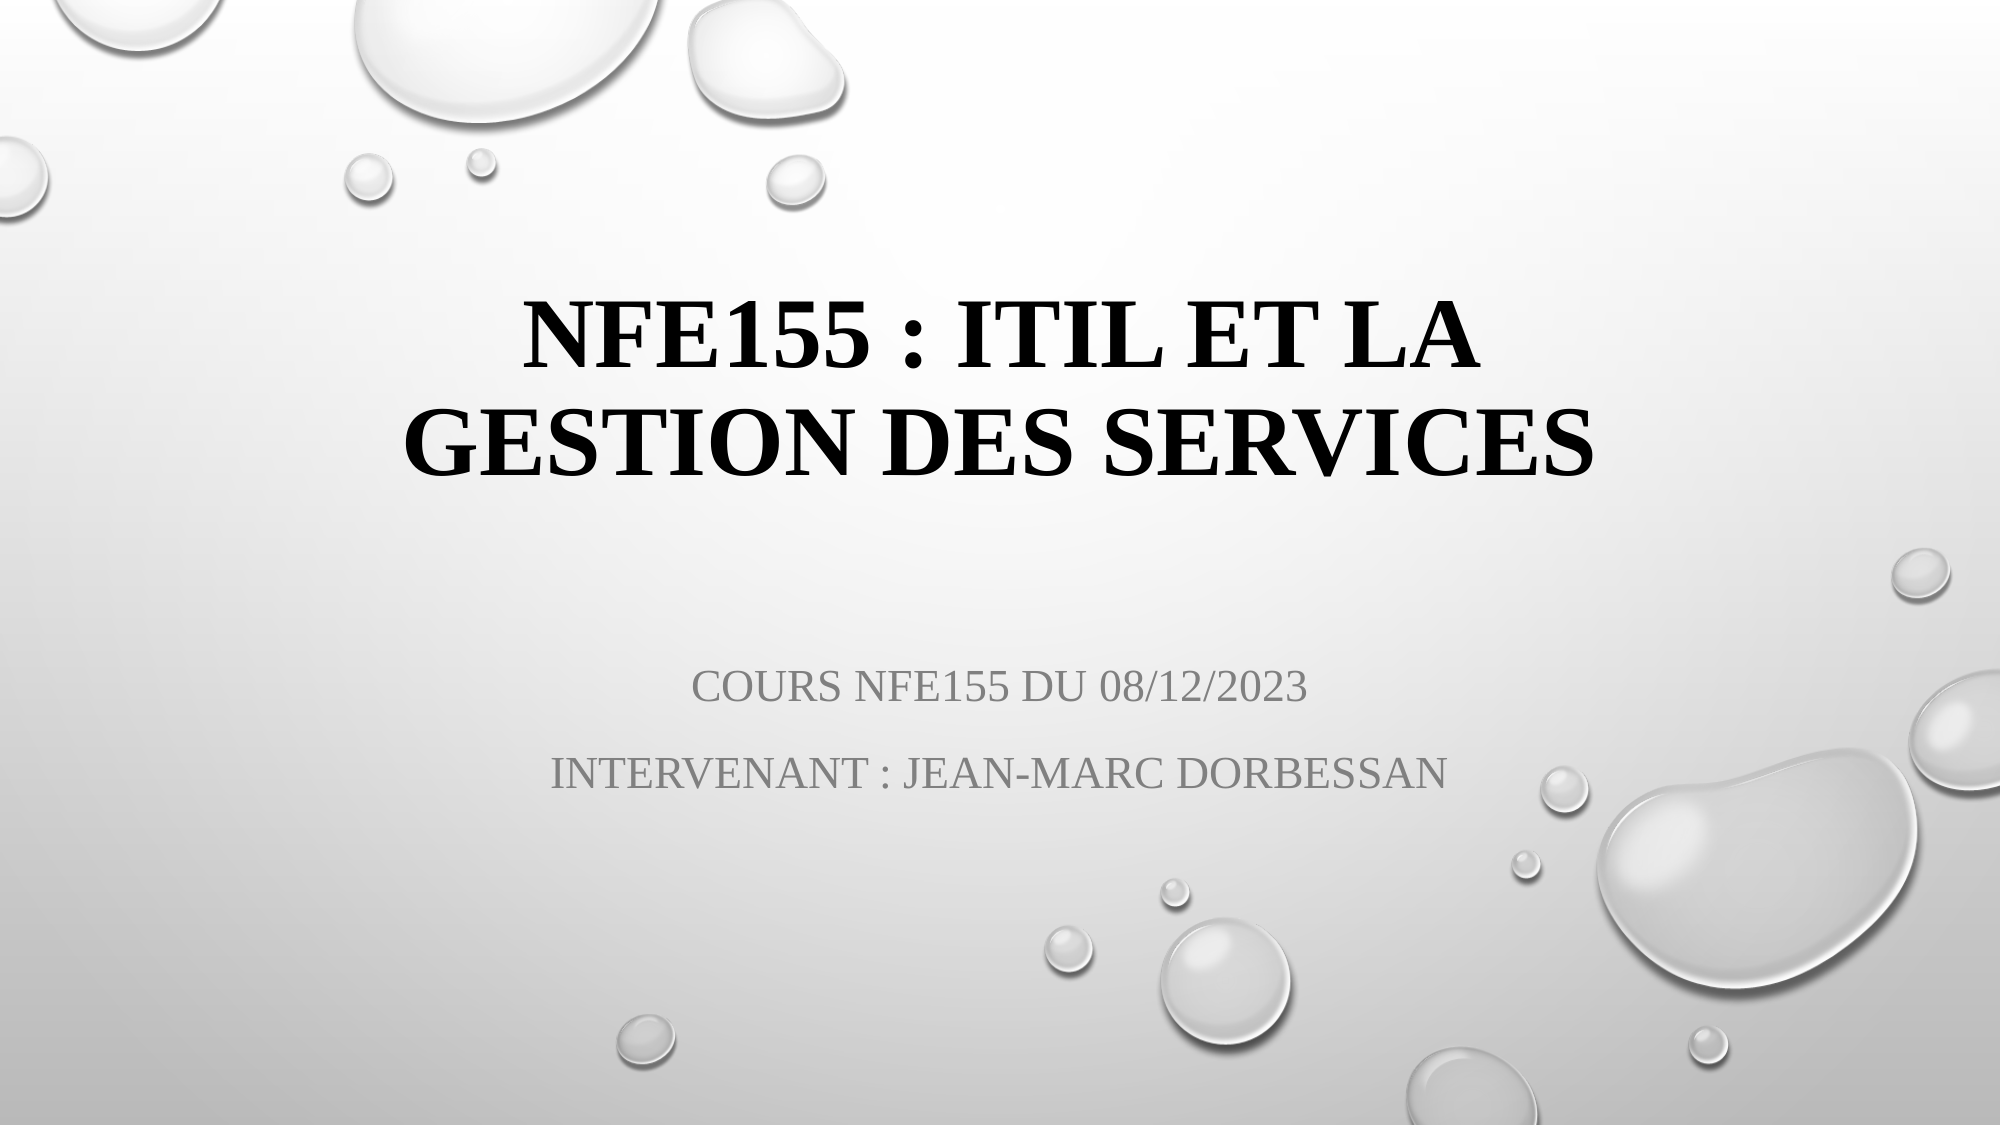

# Nfe155 : itil et la gestion des services
Cours nfe155 du 08/12/2023
Intervenant : Jean-Marc DORBESSAN